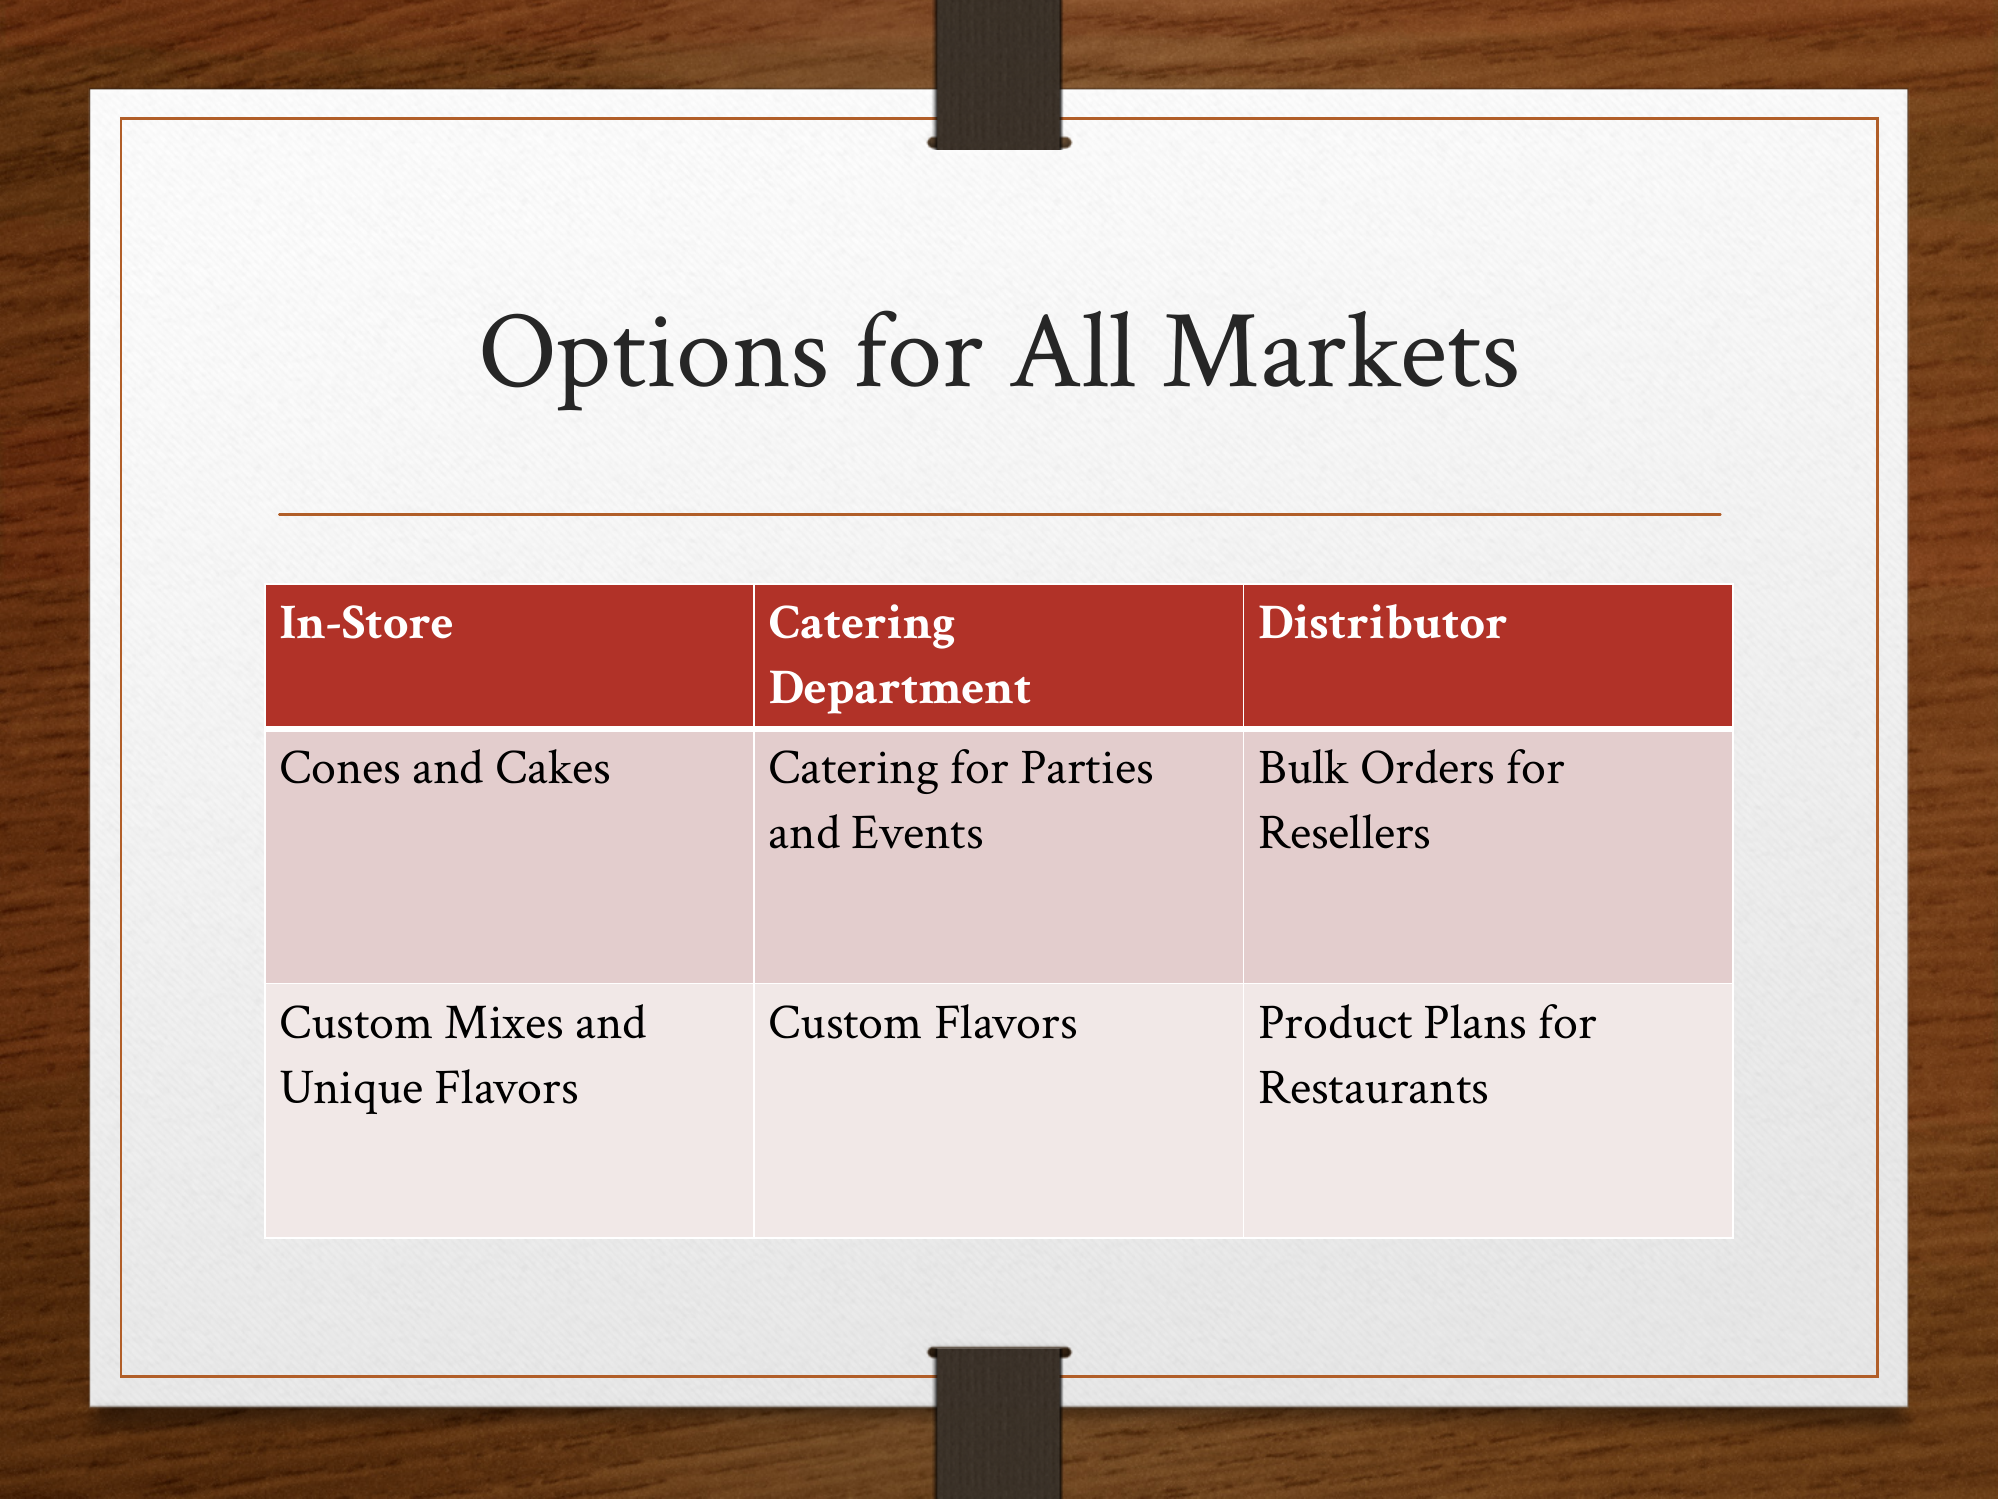

# Options for All Markets
| In-Store | Catering Department | Distributor |
| --- | --- | --- |
| Cones and Cakes | Catering for Parties and Events | Bulk Orders for Resellers |
| Custom Mixes and Unique Flavors | Custom Flavors | Product Plans for Restaurants |